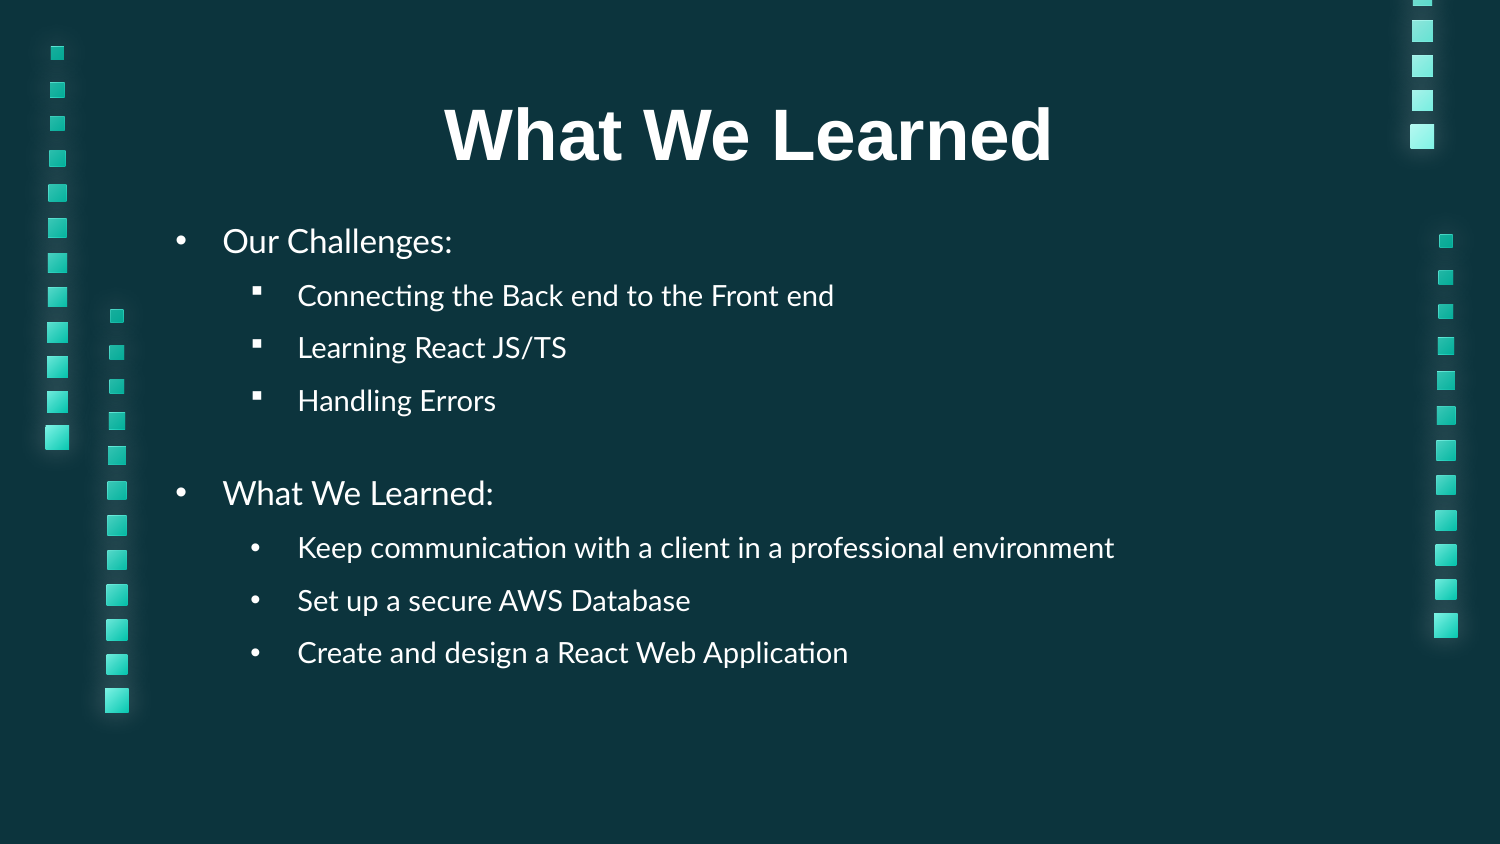

# What We Learned
Our Challenges:
Connecting the Back end to the Front end
Learning React JS/TS
Handling Errors

What We Learned:
Keep communication with a client in a professional environment
Set up a secure AWS Database
Create and design a React Web Application